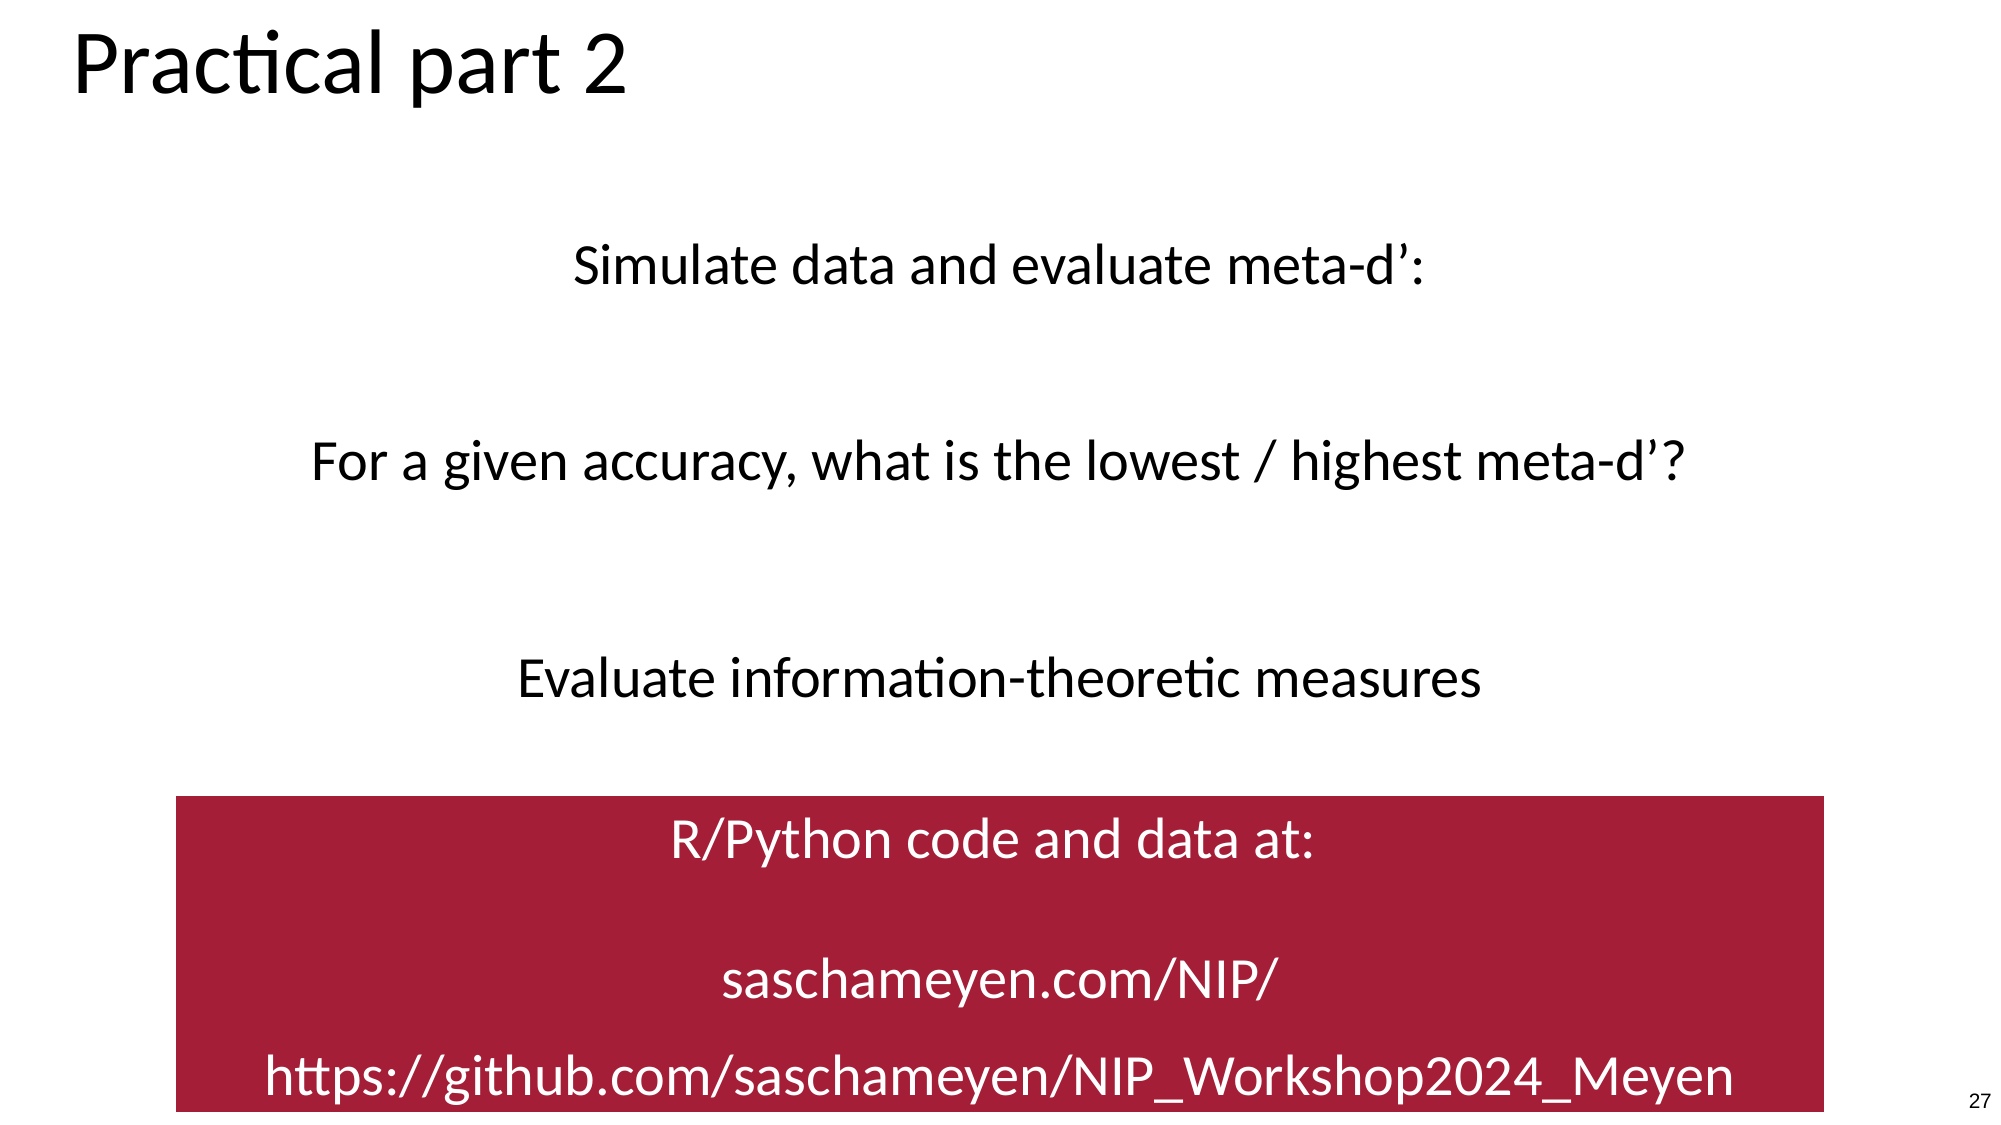

# Practical part 2
Simulate data and evaluate meta-d’:
For a given accuracy, what is the lowest / highest meta-d’?

Evaluate information-theoretic measures

R/Python code and data at:

saschameyen.com/NIP/

https://github.com/saschameyen/NIP_Workshop2024_Meyen